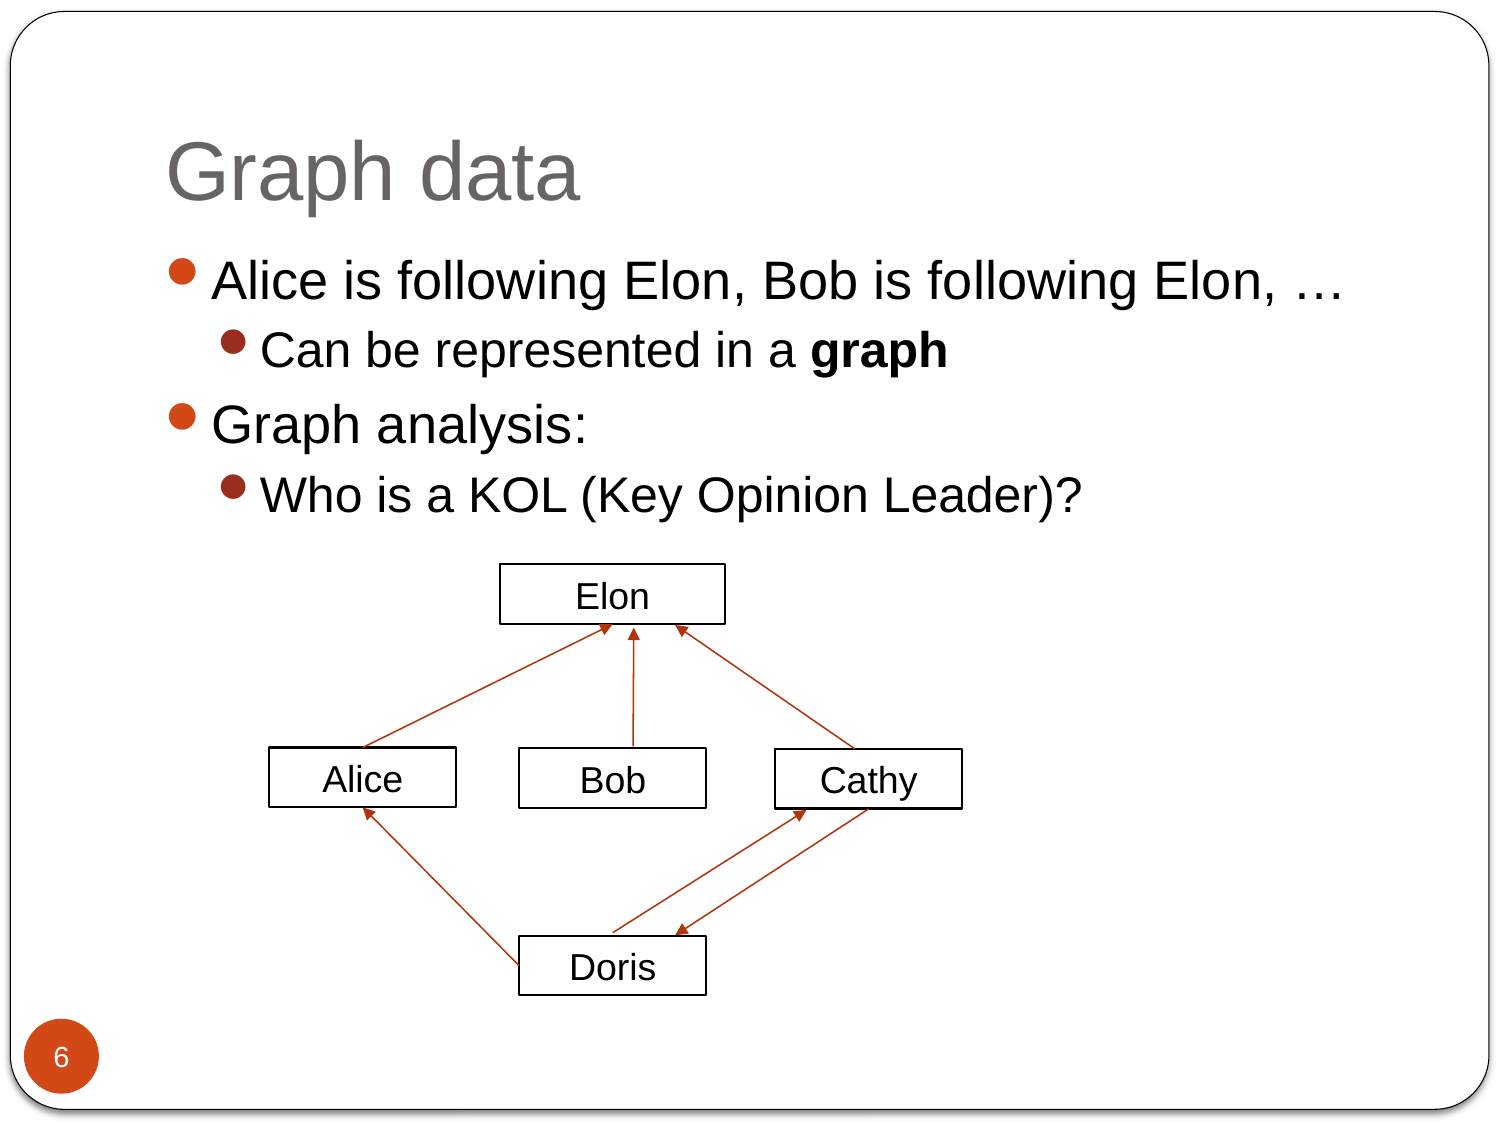

# Graph data
Alice is following Elon, Bob is following Elon, …
Can be represented in a graph
Graph analysis:
Who is a KOL (Key Opinion Leader)?
Elon
Alice
Bob
Cathy
Doris
6